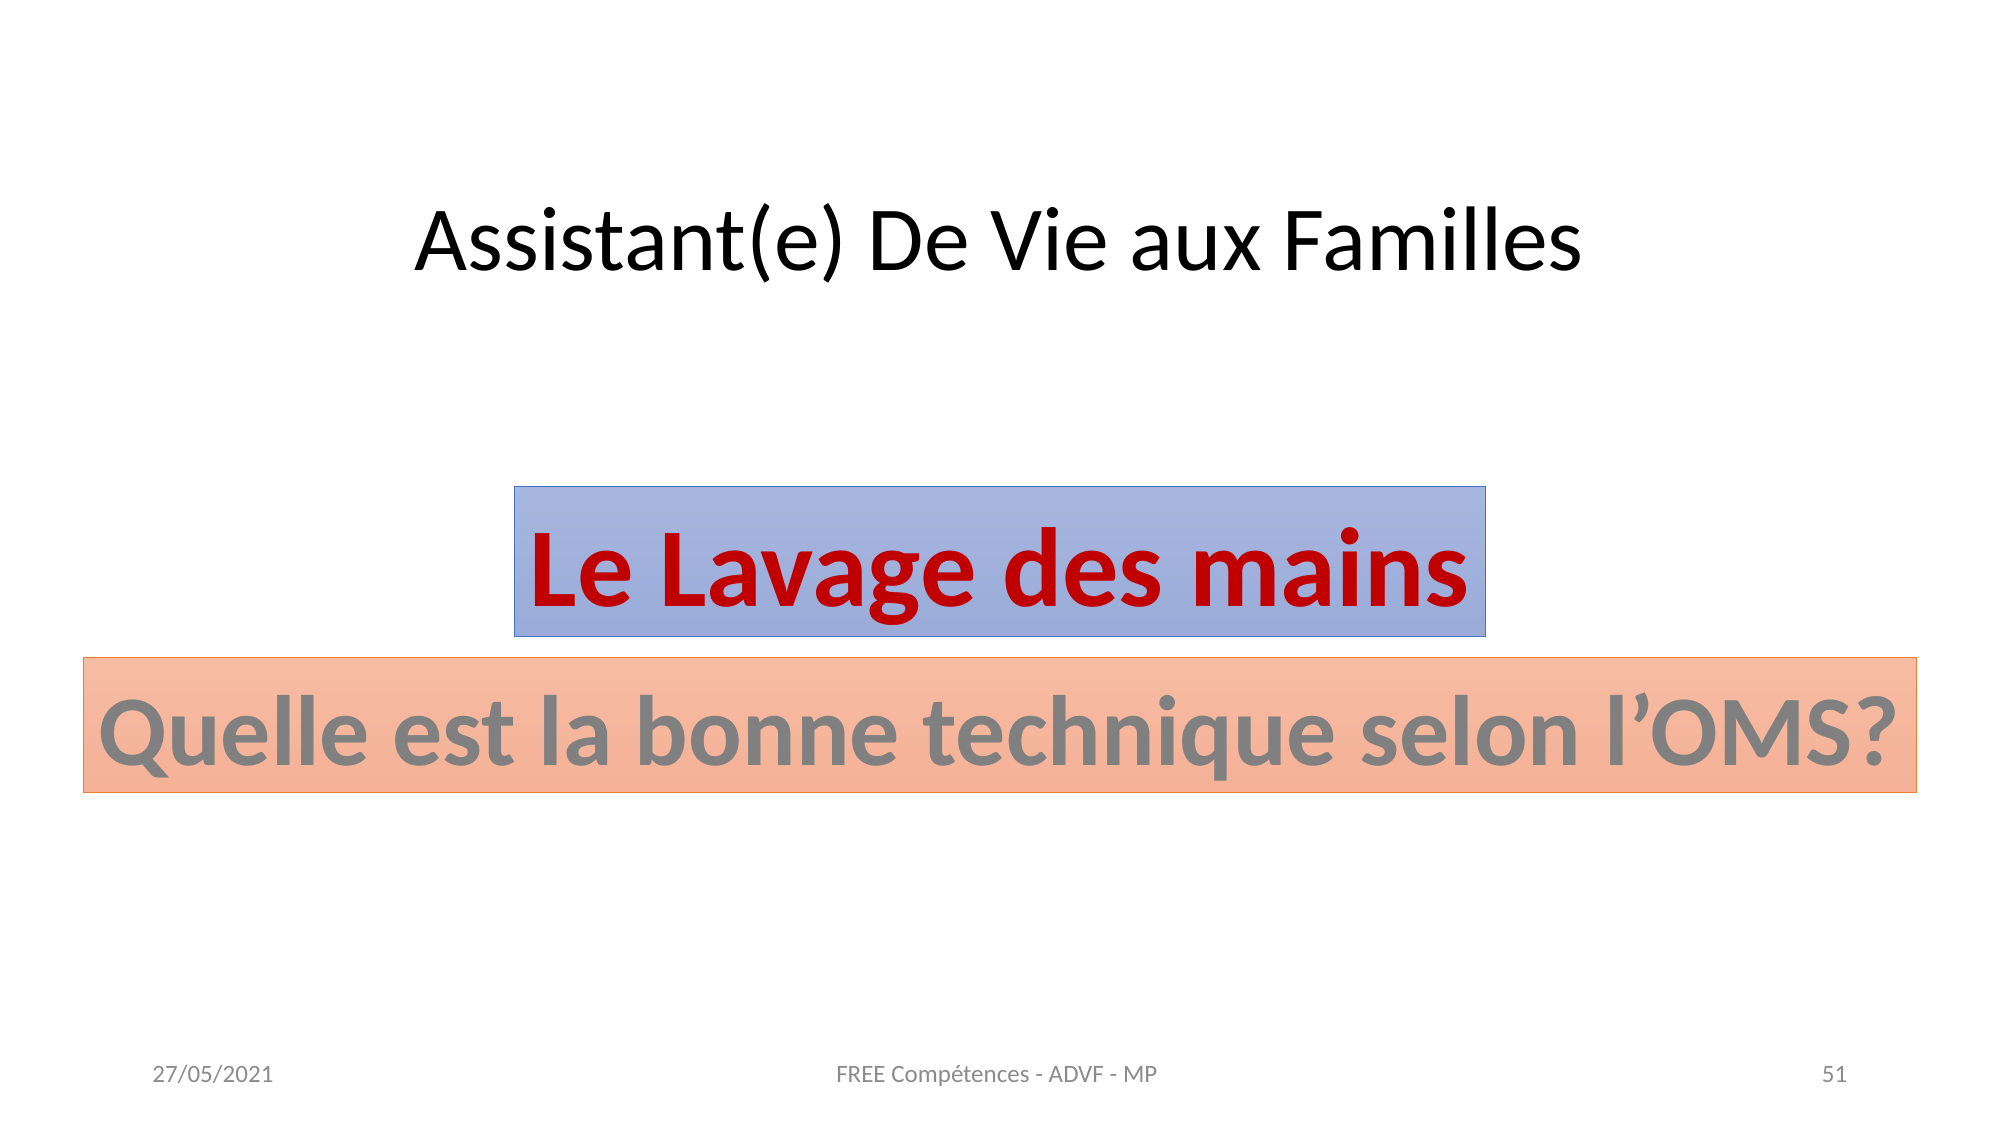

Assistant(e) De Vie aux Familles
Le Lavage des mains
Quelle est la bonne technique selon l’OMS?
FREE Compétences - ADVF - MP
27/05/2021
51